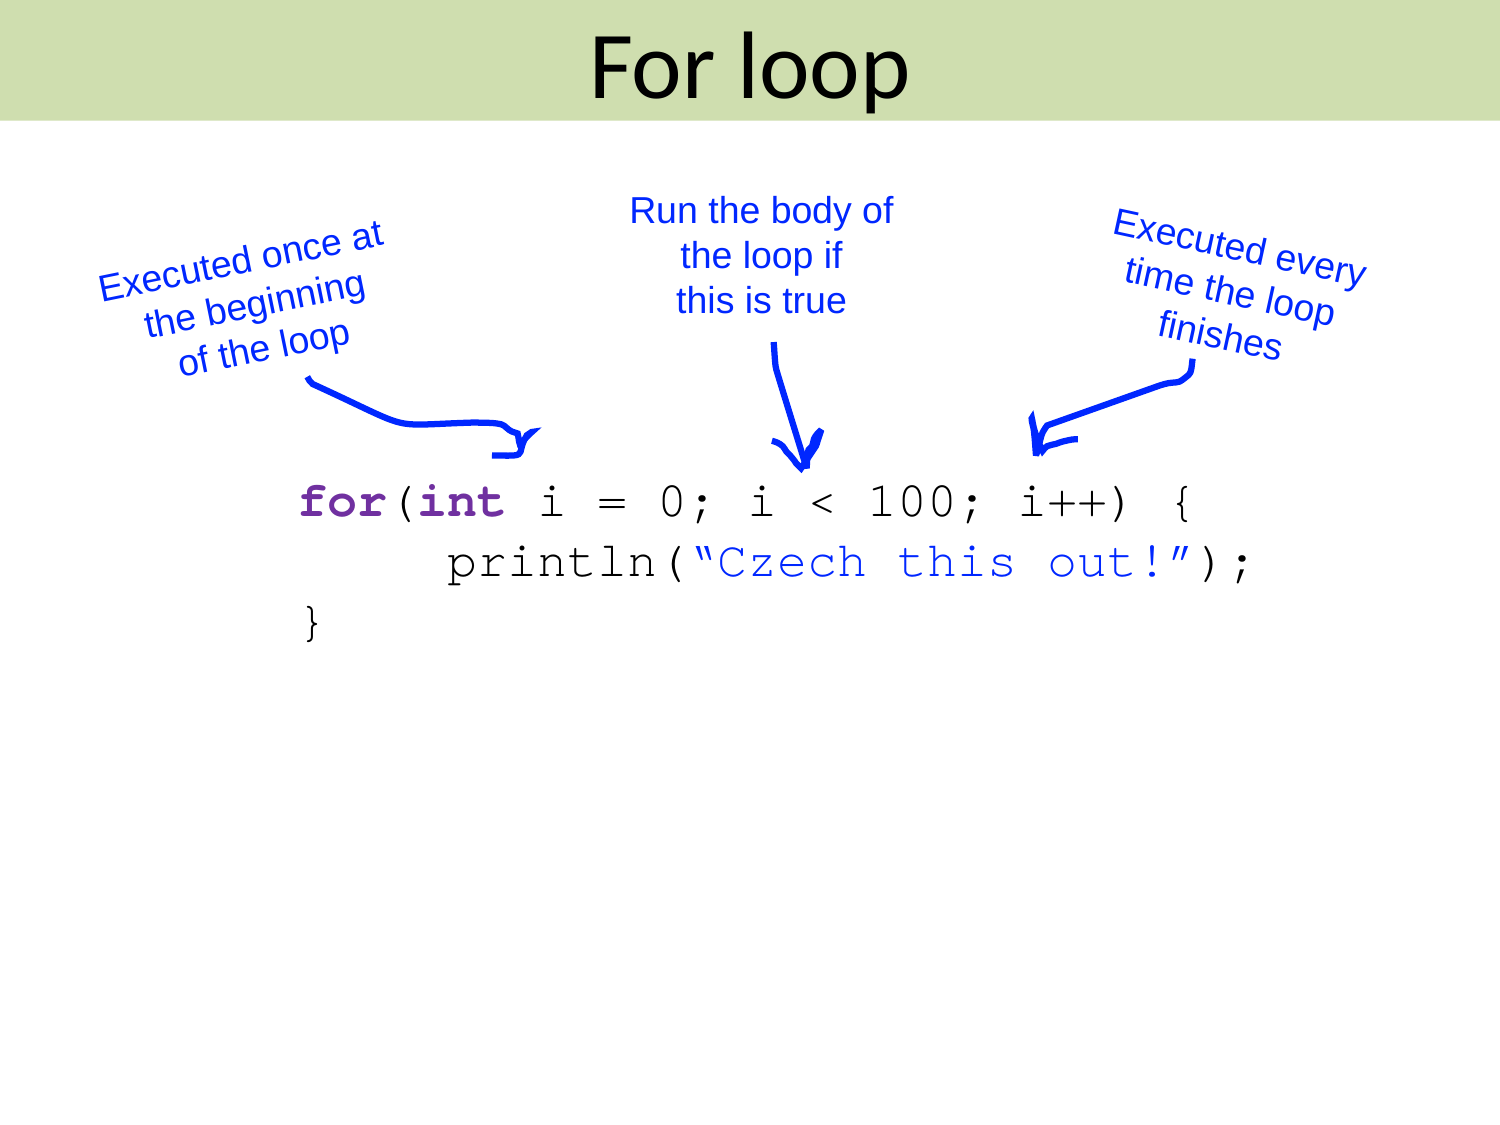

For loop
Run the body of
the loop if
this is true
Executed every
time the loop
finishes
Executed once at
the beginning
of the loop

	for(int i = 0; i < 100; i++) {
		println(“Czech this out!”);
	}